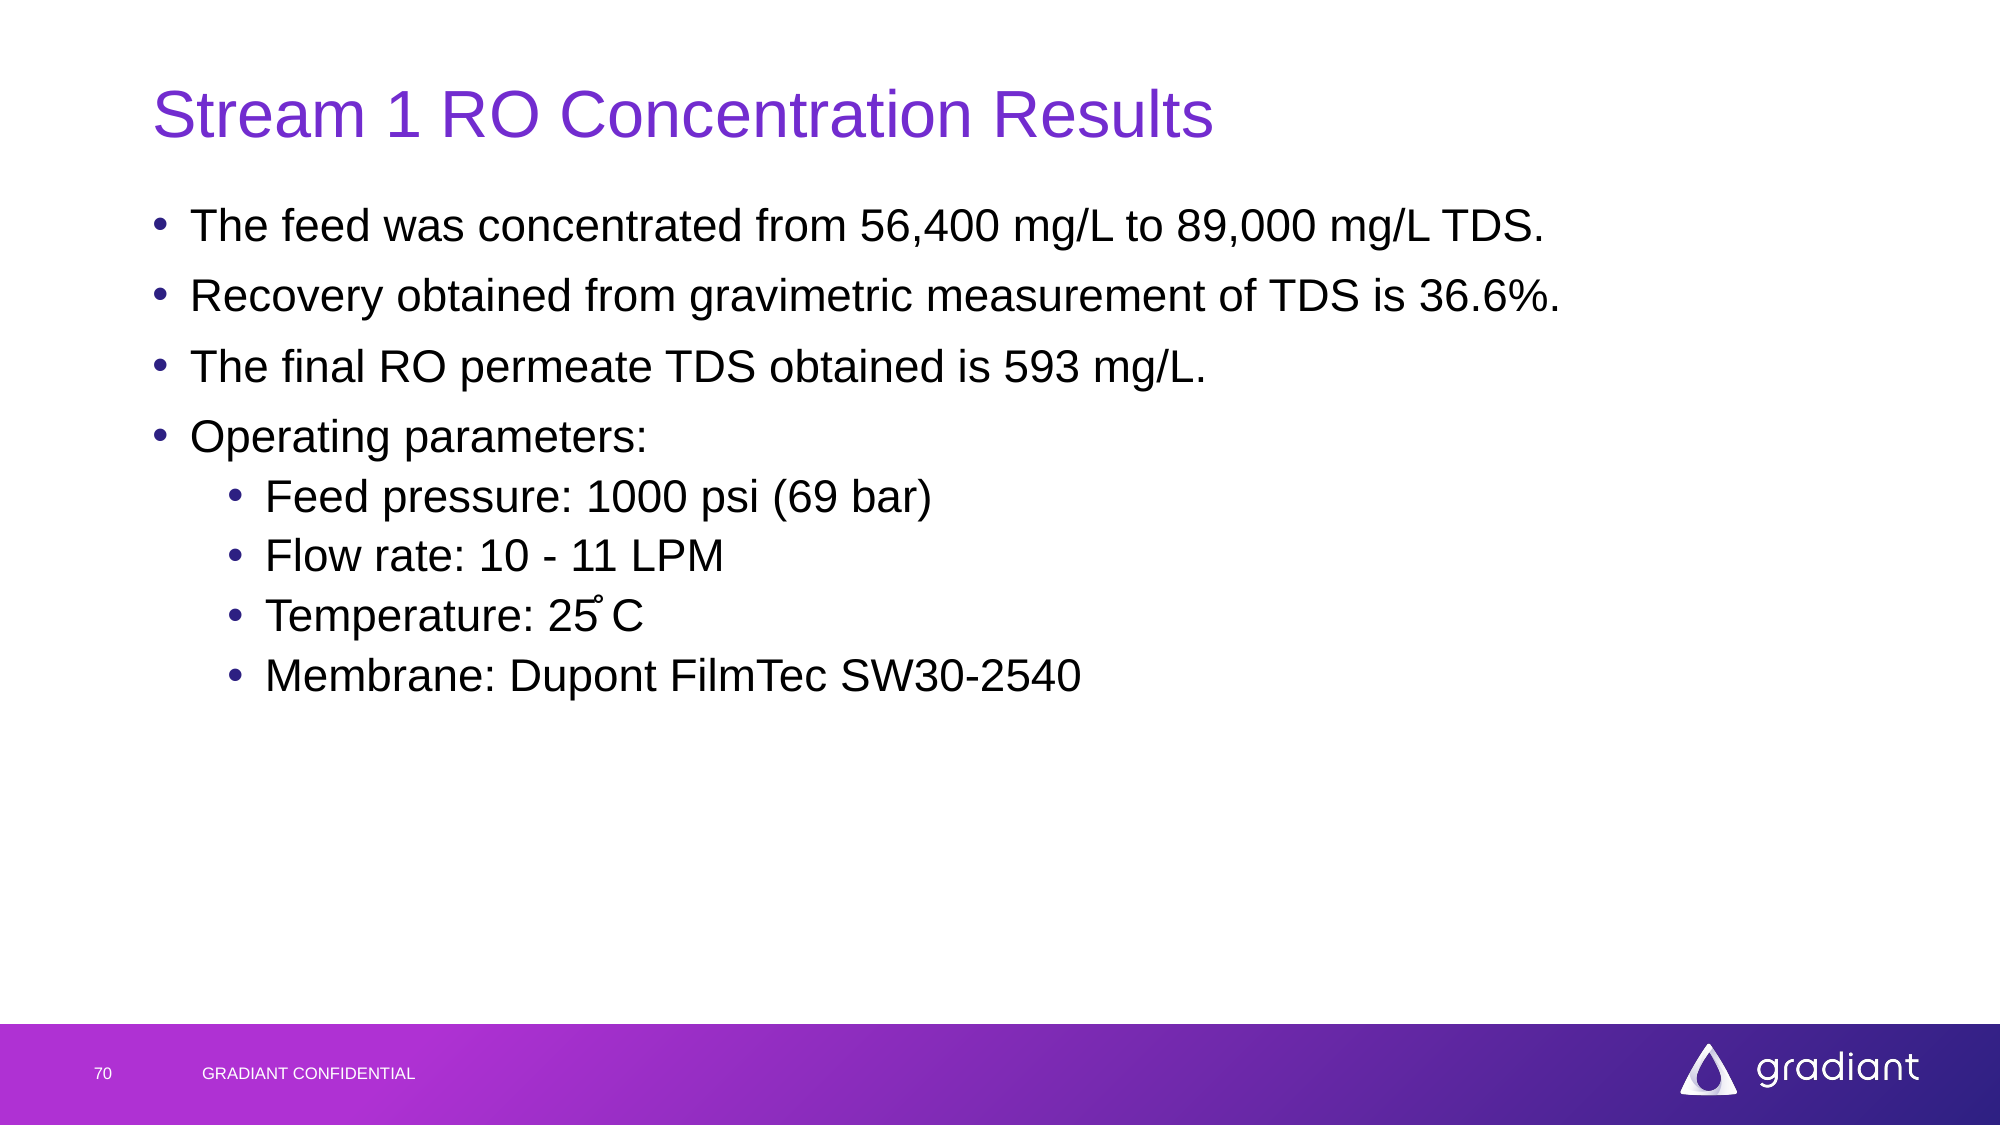

# Stream 1 RO Concentration Results
The feed was concentrated from 56,400 mg/L to 89,000 mg/L TDS.
Recovery obtained from gravimetric measurement of TDS is 36.6%.
The final RO permeate TDS obtained is 593 mg/L.
Operating parameters:
Feed pressure: 1000 psi (69 bar)
Flow rate: 10 - 11 LPM
Temperature: 25̊ C
Membrane: Dupont FilmTec SW30-2540

70
GRADIANT CONFIDENTIAL